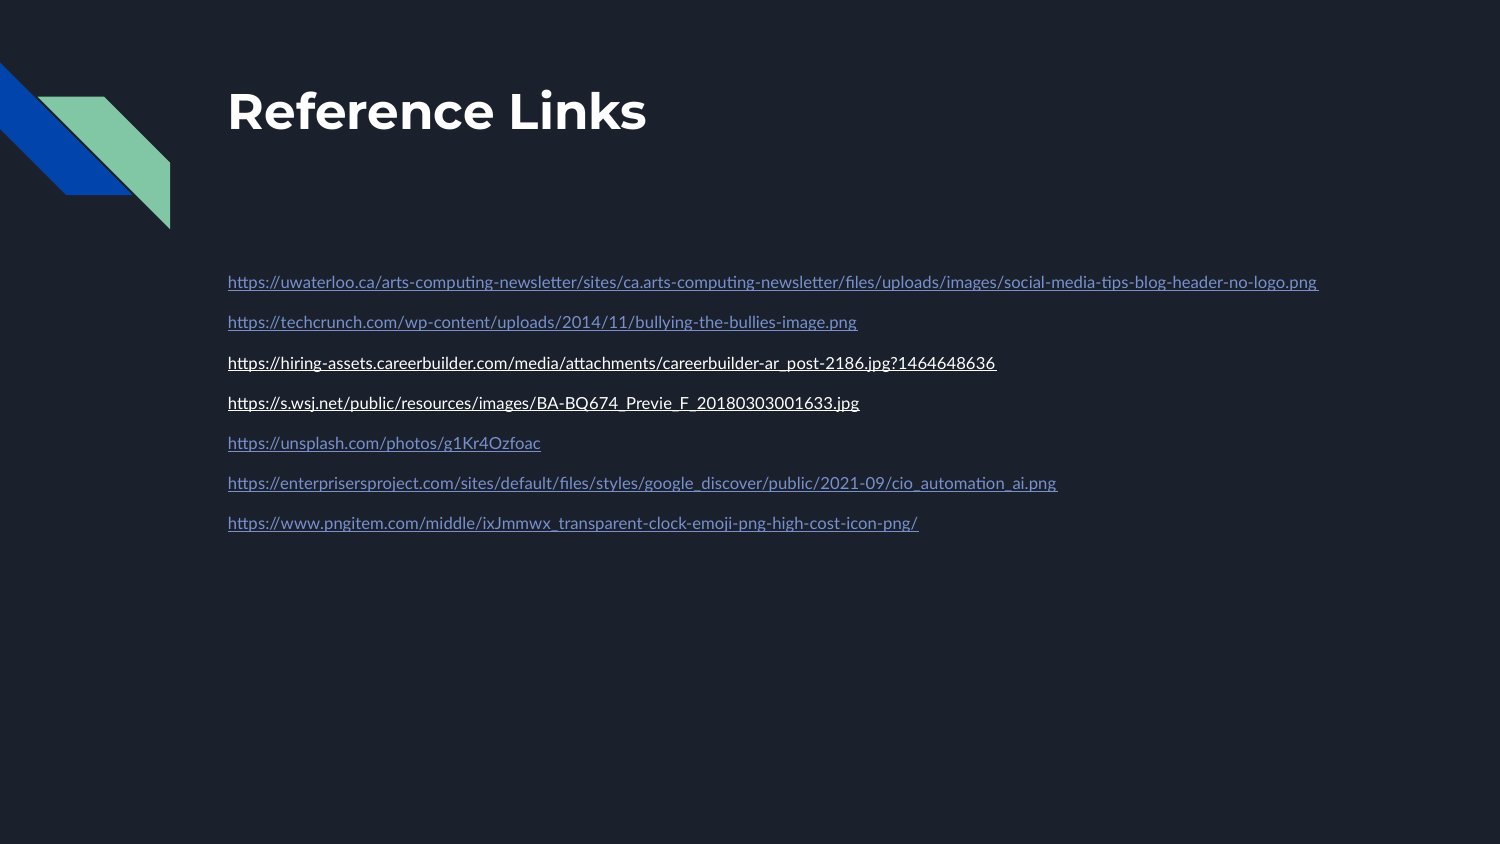

# Reference Links
https://uwaterloo.ca/arts-computing-newsletter/sites/ca.arts-computing-newsletter/files/uploads/images/social-media-tips-blog-header-no-logo.png

https://techcrunch.com/wp-content/uploads/2014/11/bullying-the-bullies-image.png

https://hiring-assets.careerbuilder.com/media/attachments/careerbuilder-ar_post-2186.jpg?1464648636

https://s.wsj.net/public/resources/images/BA-BQ674_Previe_F_20180303001633.jpg

https://unsplash.com/photos/g1Kr4Ozfoac

https://enterprisersproject.com/sites/default/files/styles/google_discover/public/2021-09/cio_automation_ai.png

https://www.pngitem.com/middle/ixJmmwx_transparent-clock-emoji-png-high-cost-icon-png/